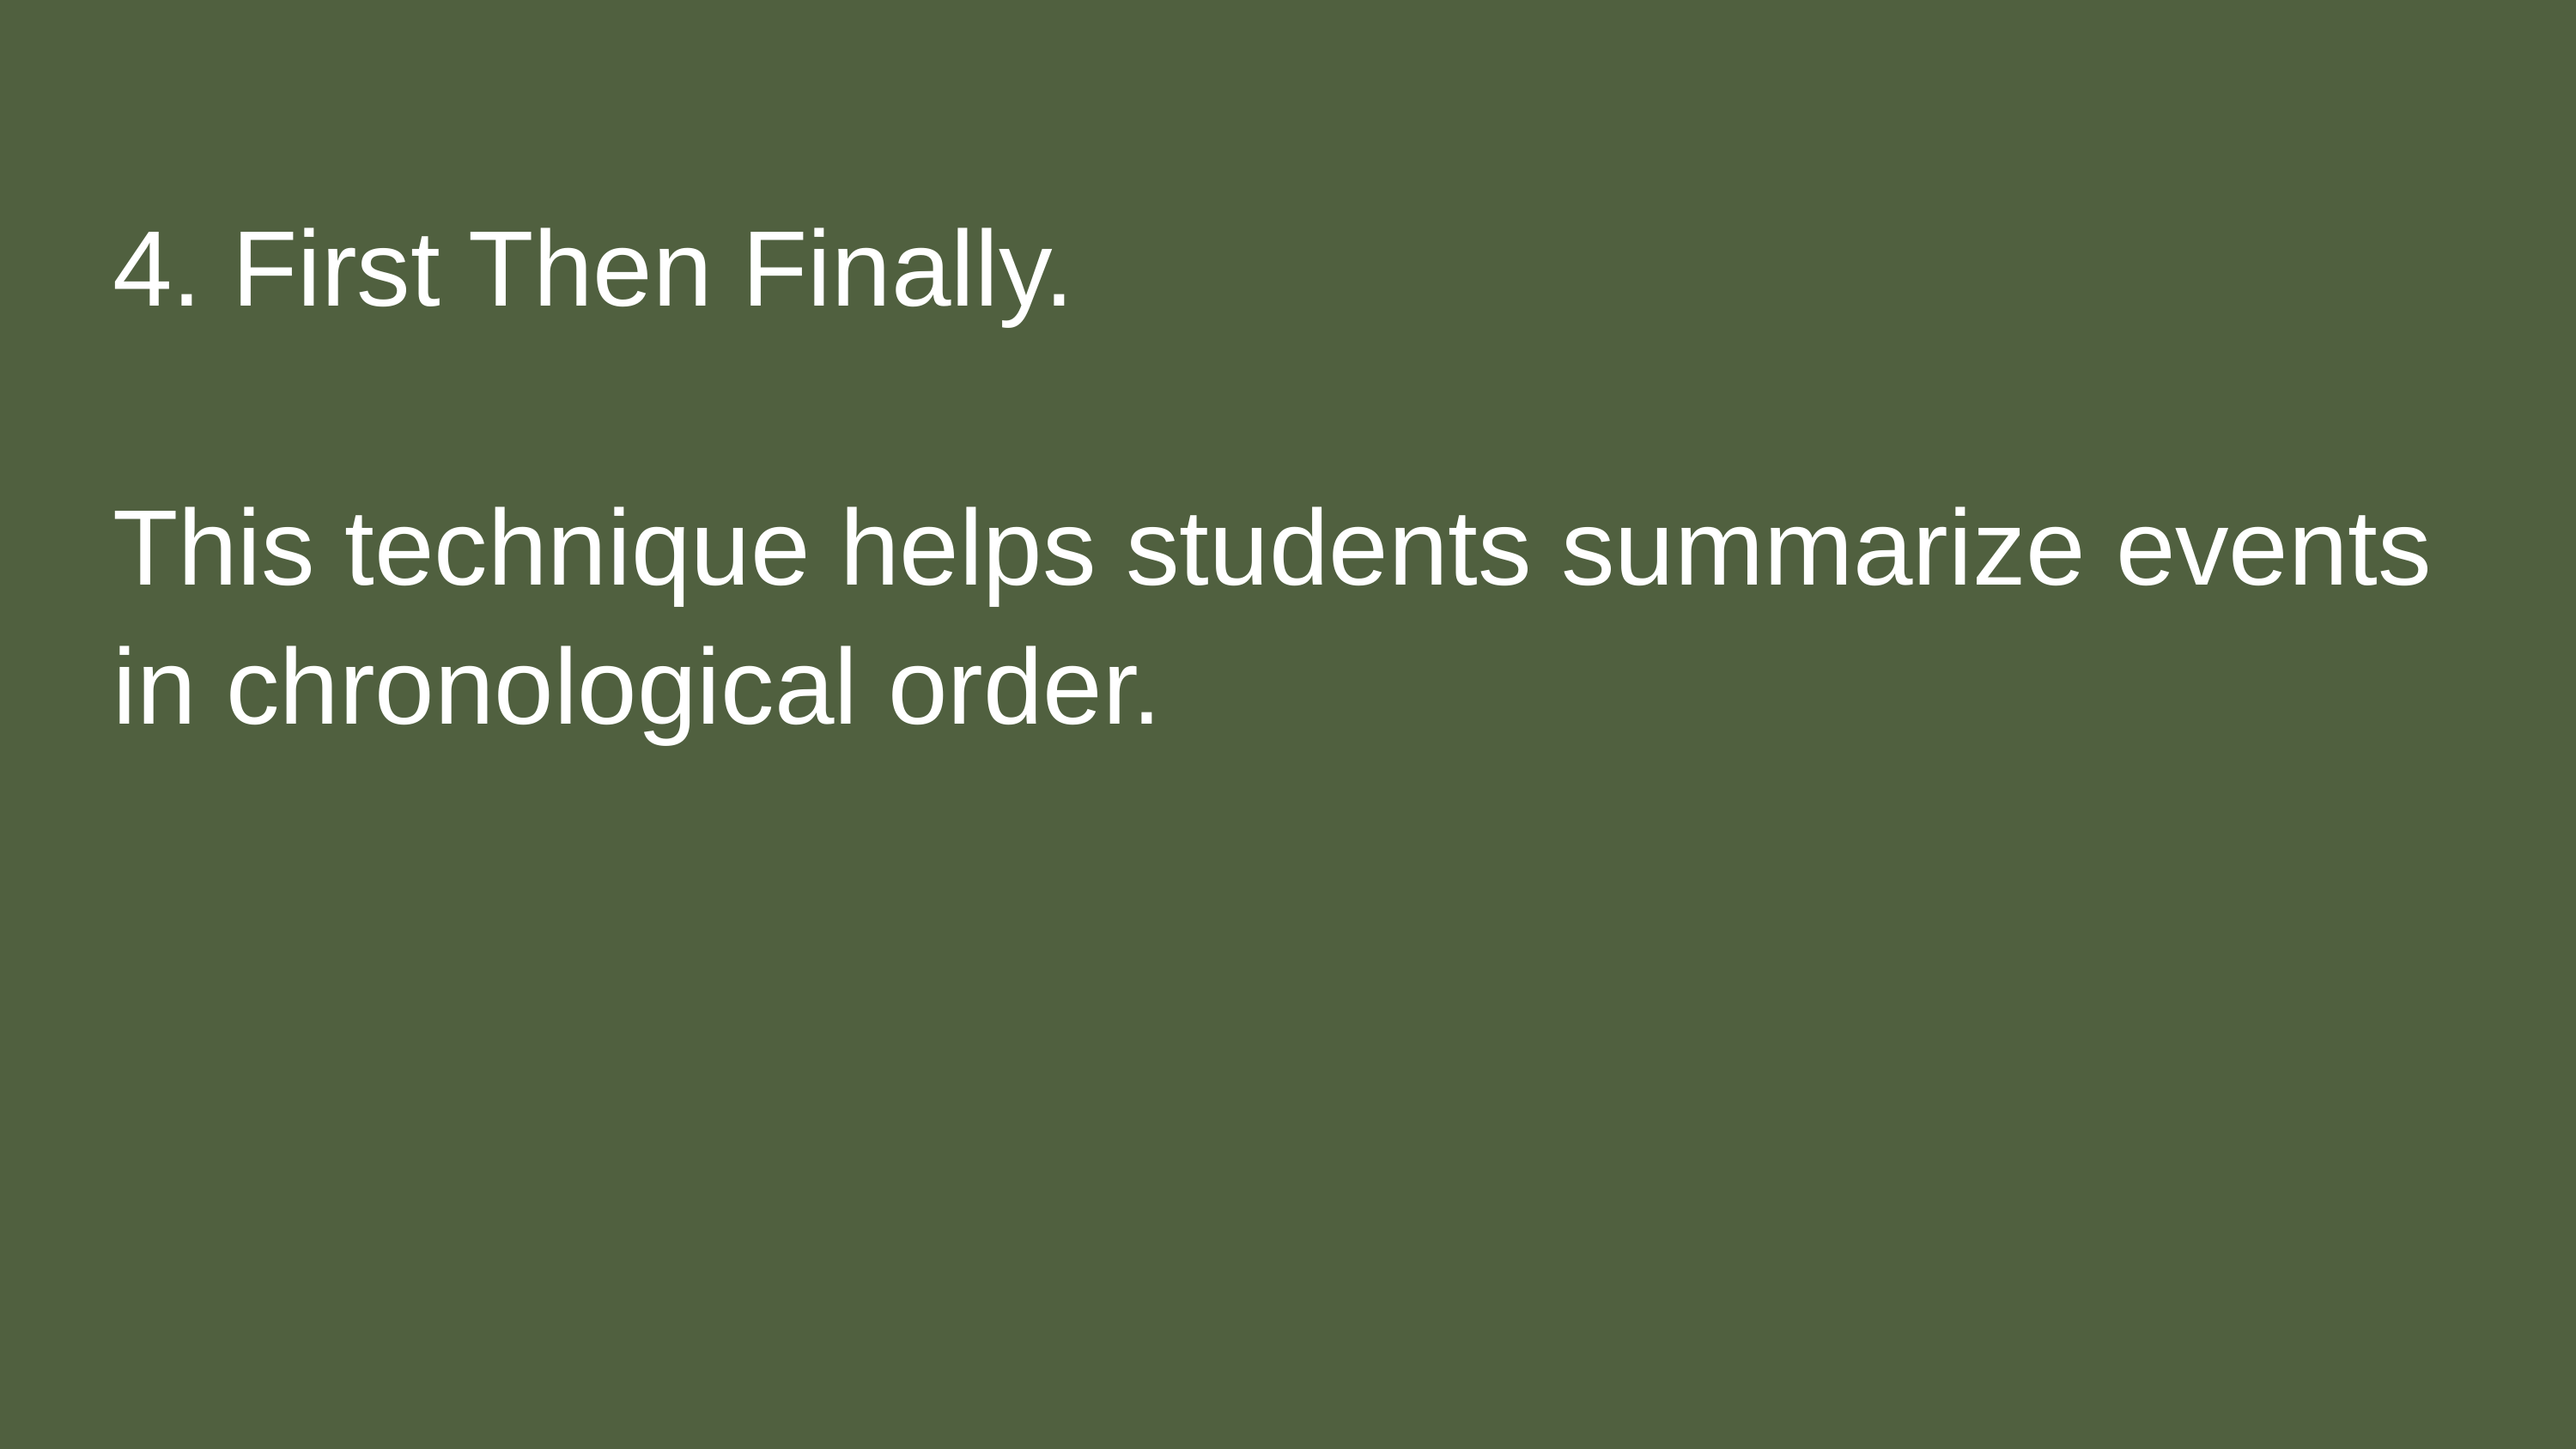

4. First Then Finally.

This technique helps students summarize events in chronological order.